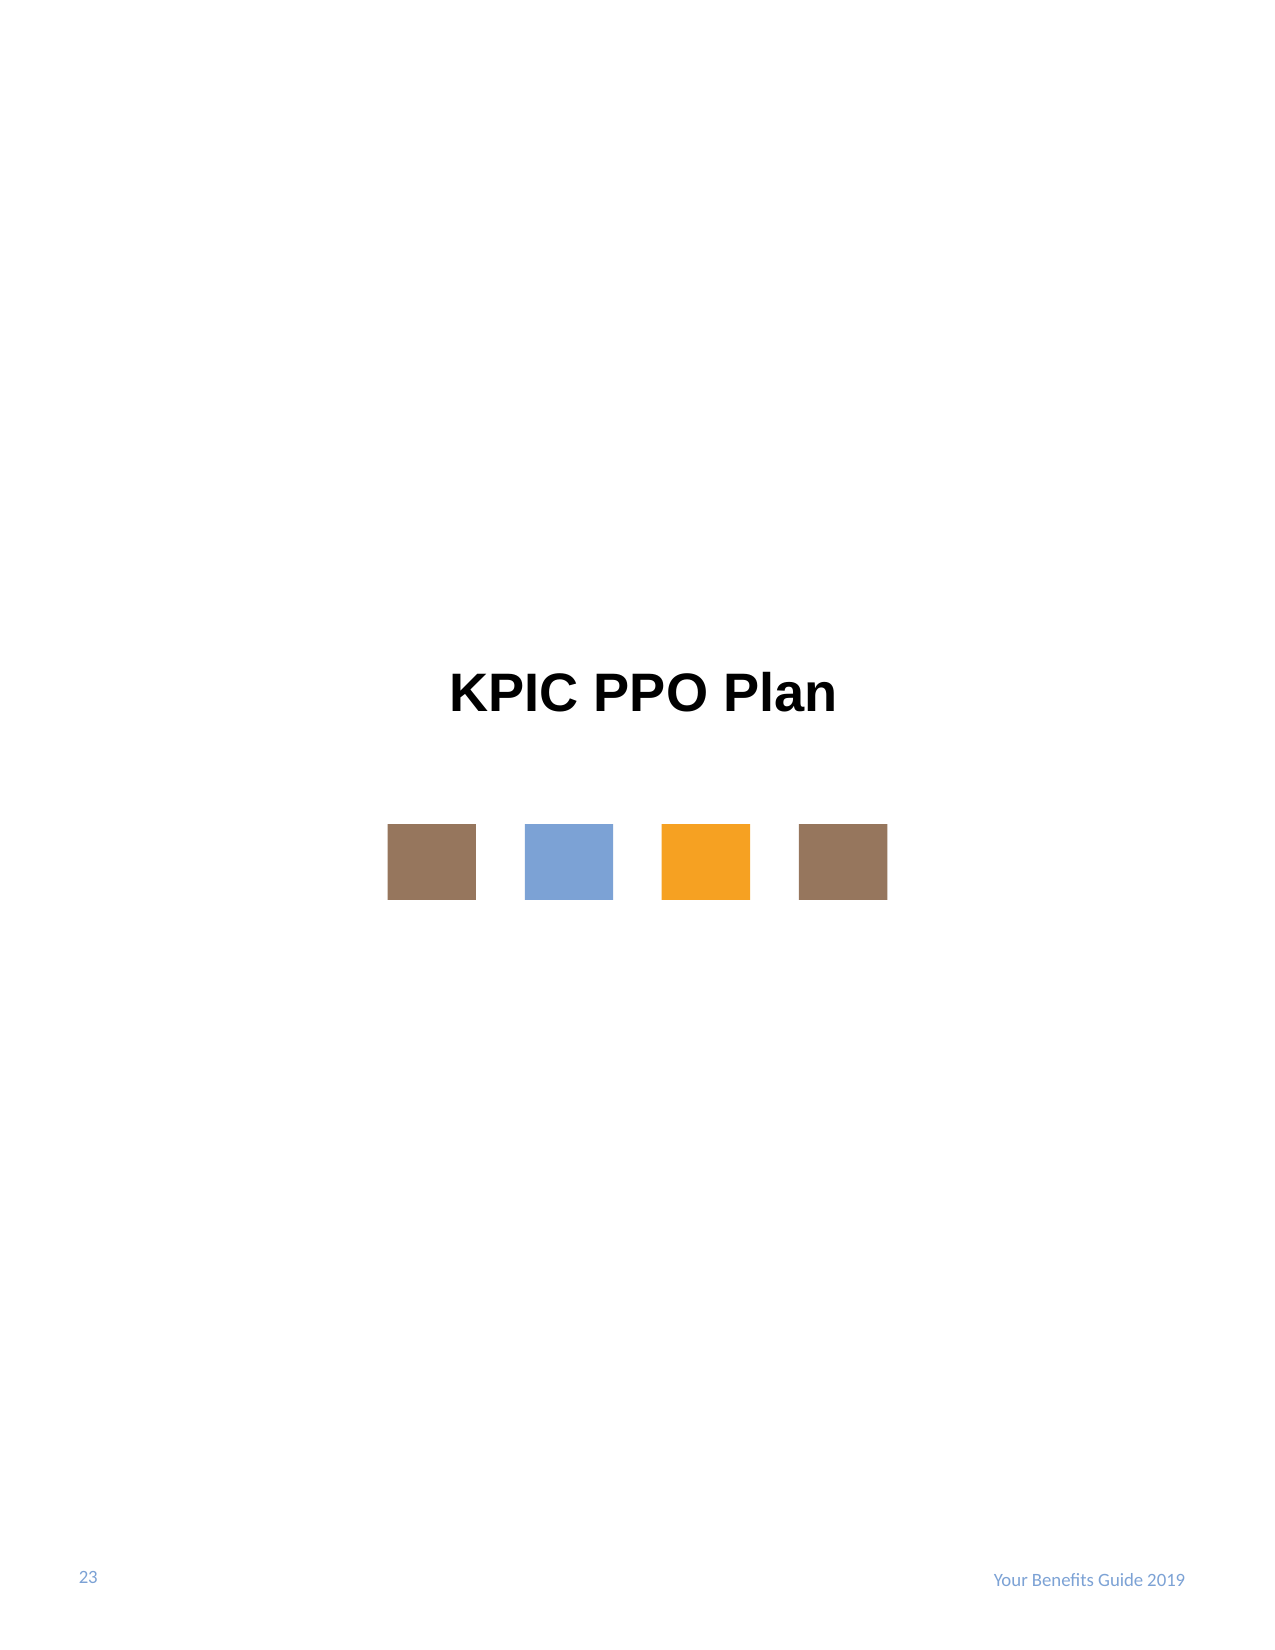

KPIC PPO Plan

23
Your Benefits Guide 2019